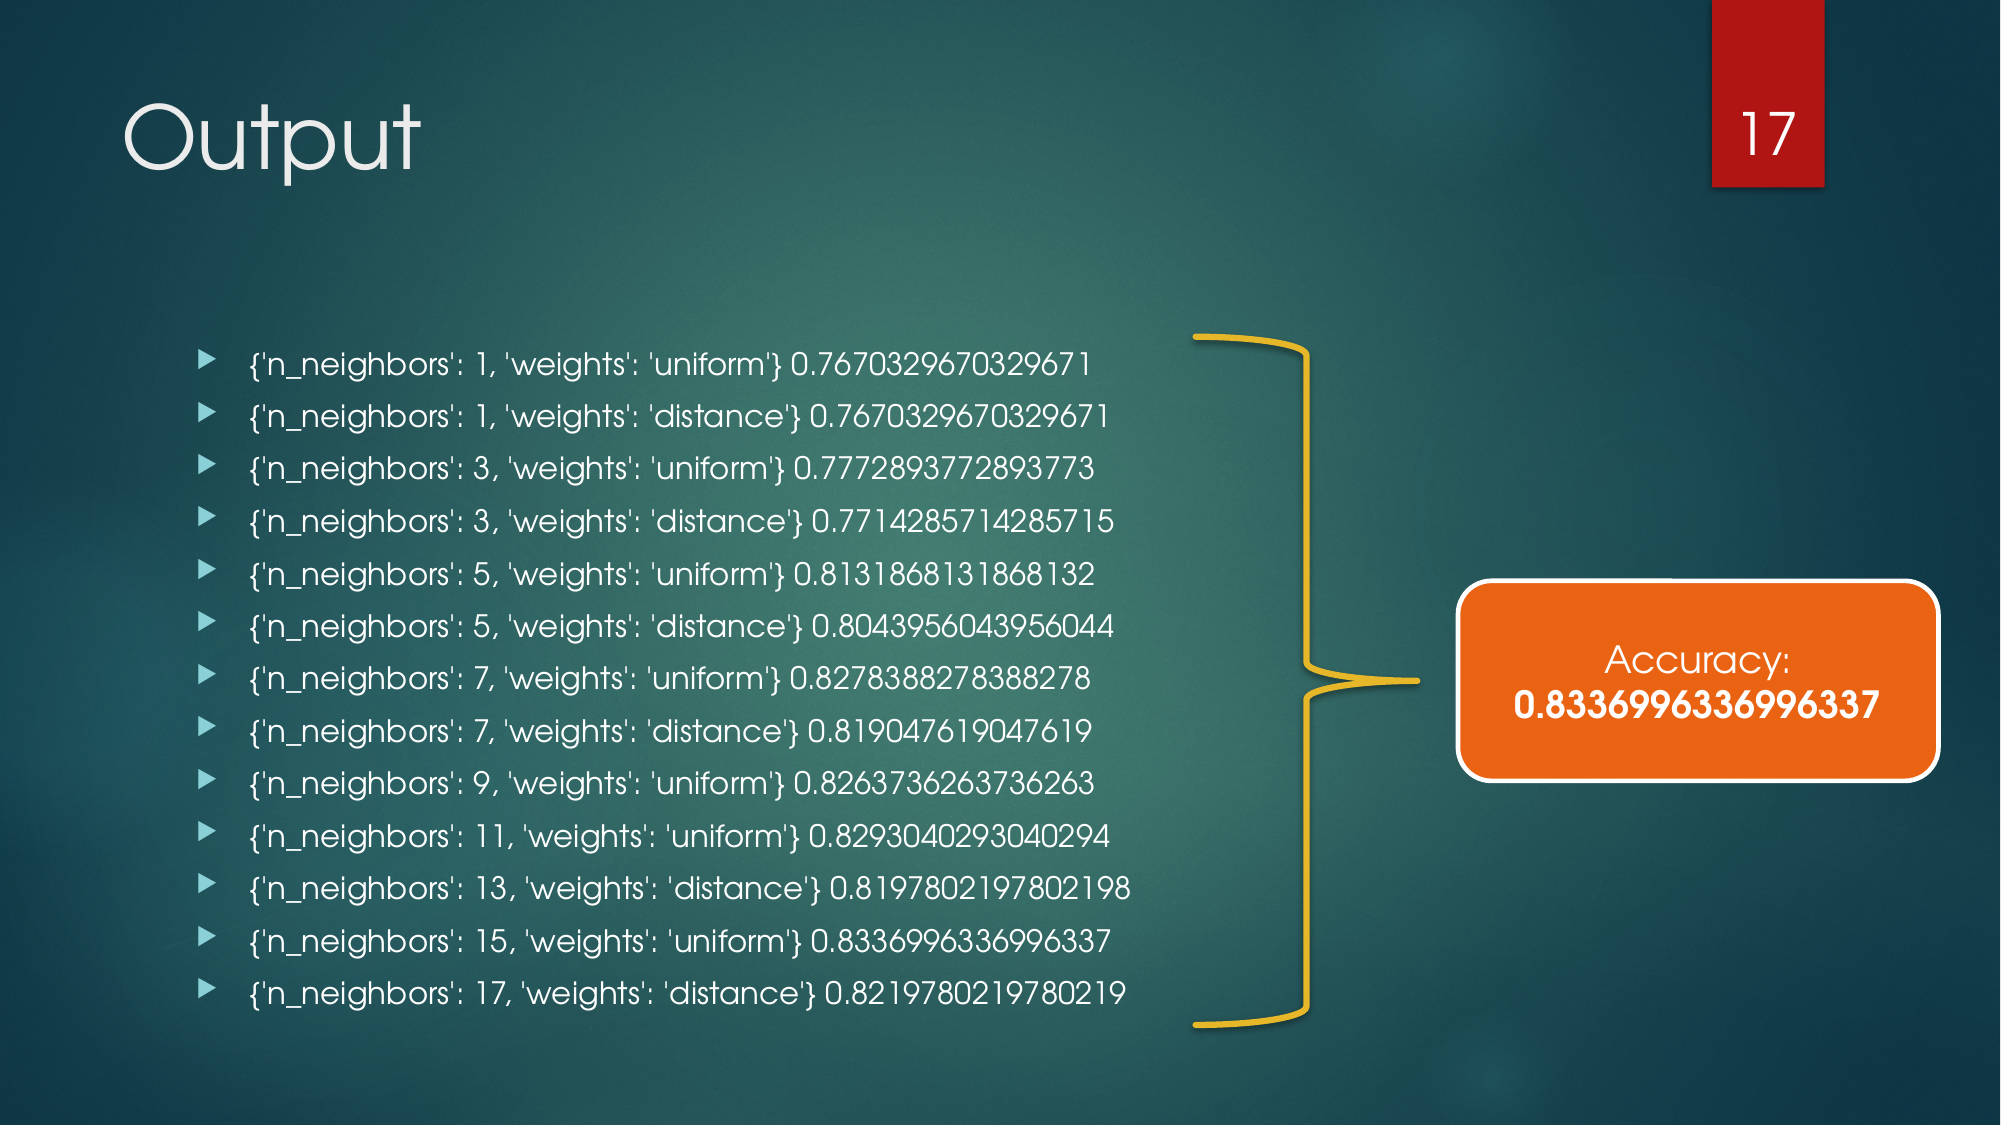

17
# Output
{'n_neighbors': 1, 'weights': 'uniform'} 0.7670329670329671
{'n_neighbors': 1, 'weights': 'distance'} 0.7670329670329671
{'n_neighbors': 3, 'weights': 'uniform'} 0.7772893772893773
{'n_neighbors': 3, 'weights': 'distance'} 0.7714285714285715
{'n_neighbors': 5, 'weights': 'uniform'} 0.8131868131868132
{'n_neighbors': 5, 'weights': 'distance'} 0.8043956043956044
{'n_neighbors': 7, 'weights': 'uniform'} 0.8278388278388278
{'n_neighbors': 7, 'weights': 'distance'} 0.819047619047619
{'n_neighbors': 9, 'weights': 'uniform'} 0.8263736263736263
{'n_neighbors': 11, 'weights': 'uniform'} 0.8293040293040294
{'n_neighbors': 13, 'weights': 'distance'} 0.8197802197802198
{'n_neighbors': 15, 'weights': 'uniform'} 0.8336996336996337
{'n_neighbors': 17, 'weights': 'distance'} 0.8219780219780219

Accuracy: 0.8336996336996337